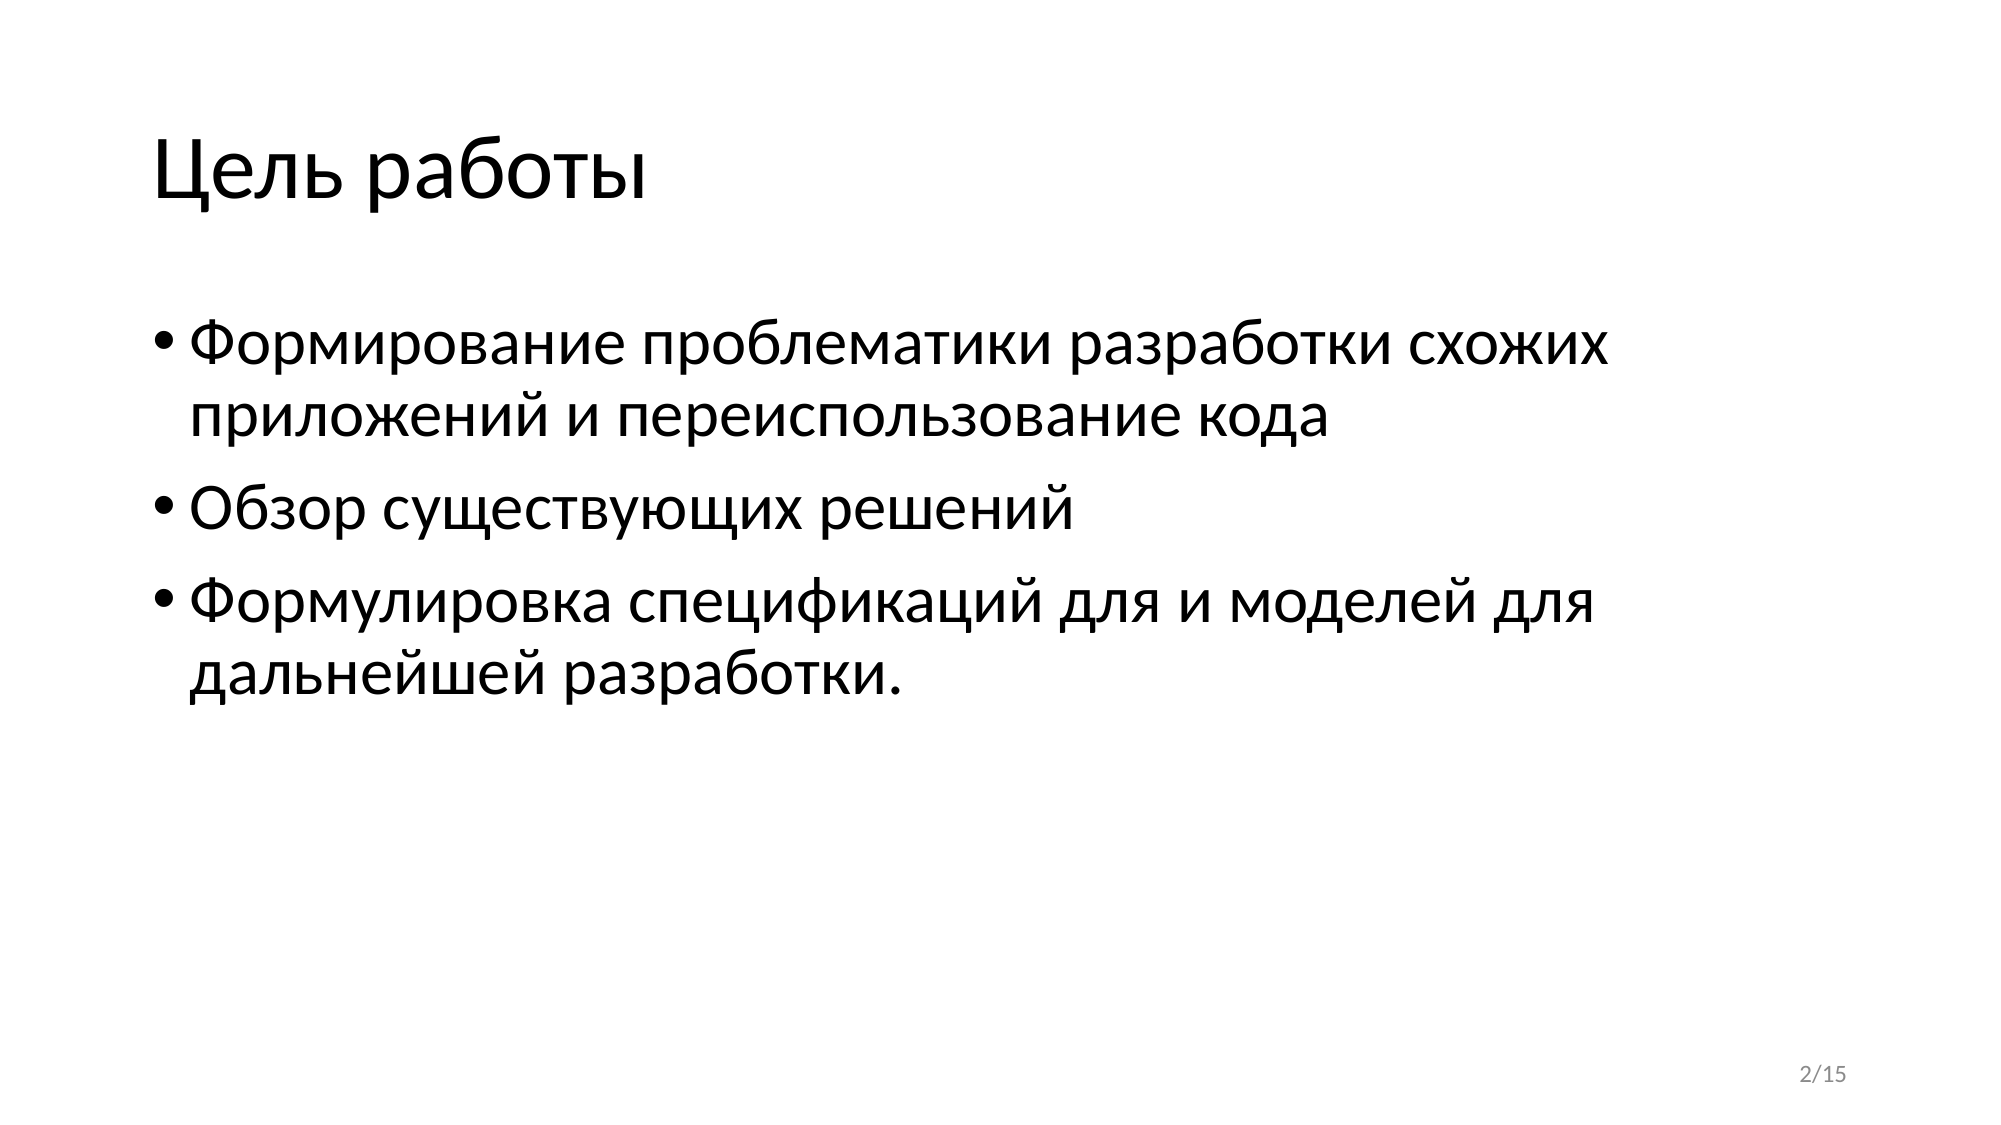

# Цель работы
Формирование проблематики разработки схожих приложений и переиспользование кода
Обзор существующих решений
Формулировка спецификаций для и моделей для дальнейшей разработки.
2/15